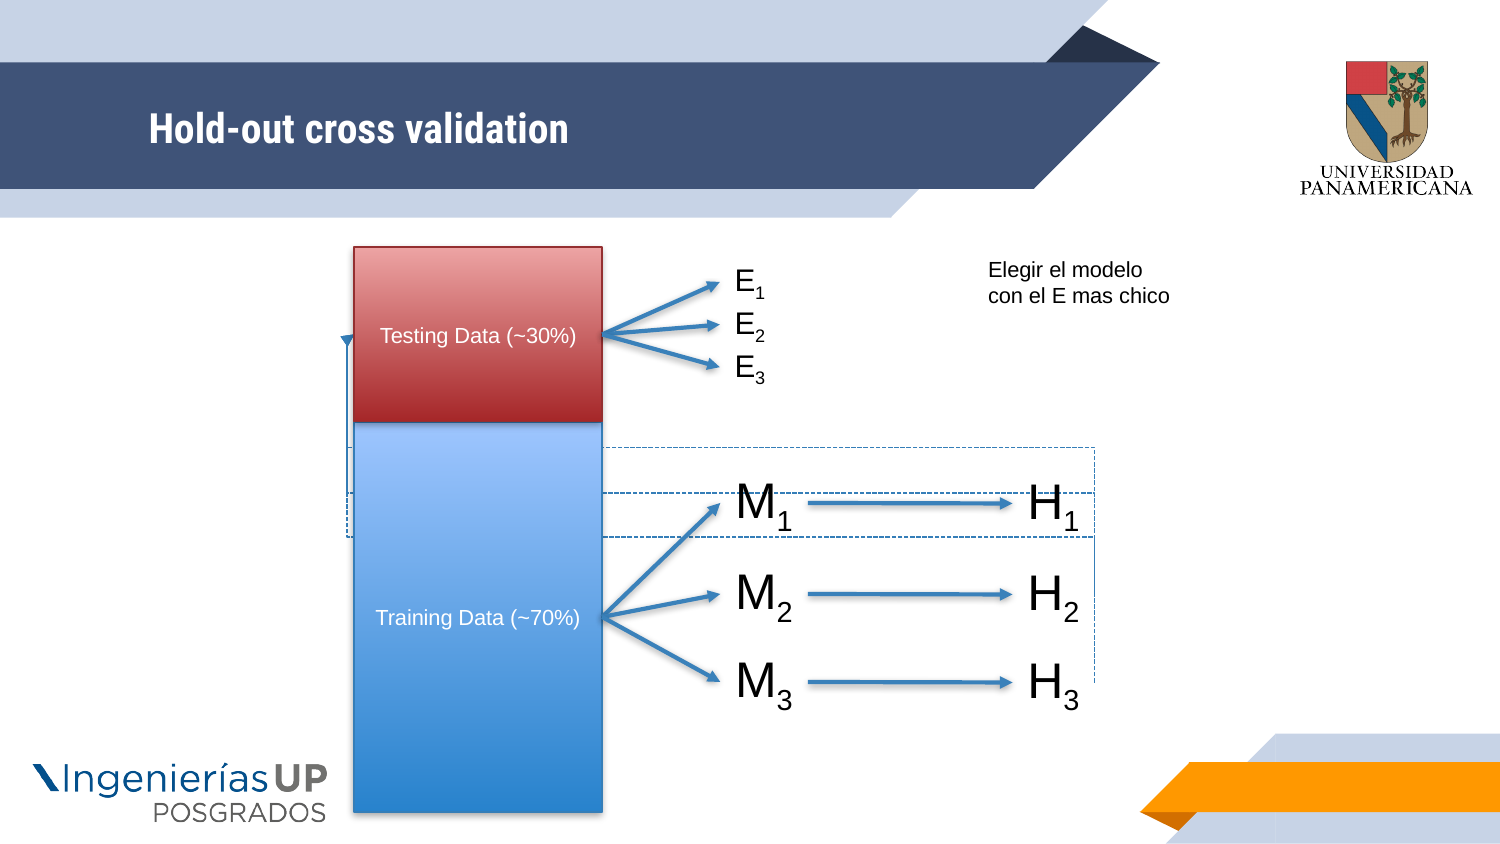

# Hold-out cross validation
Testing Data (~30%)
Elegir el modelo con el E mas chico
E1
E2
E3
Training Data (~70%)
M1
H1
M2
H2
M3
H3